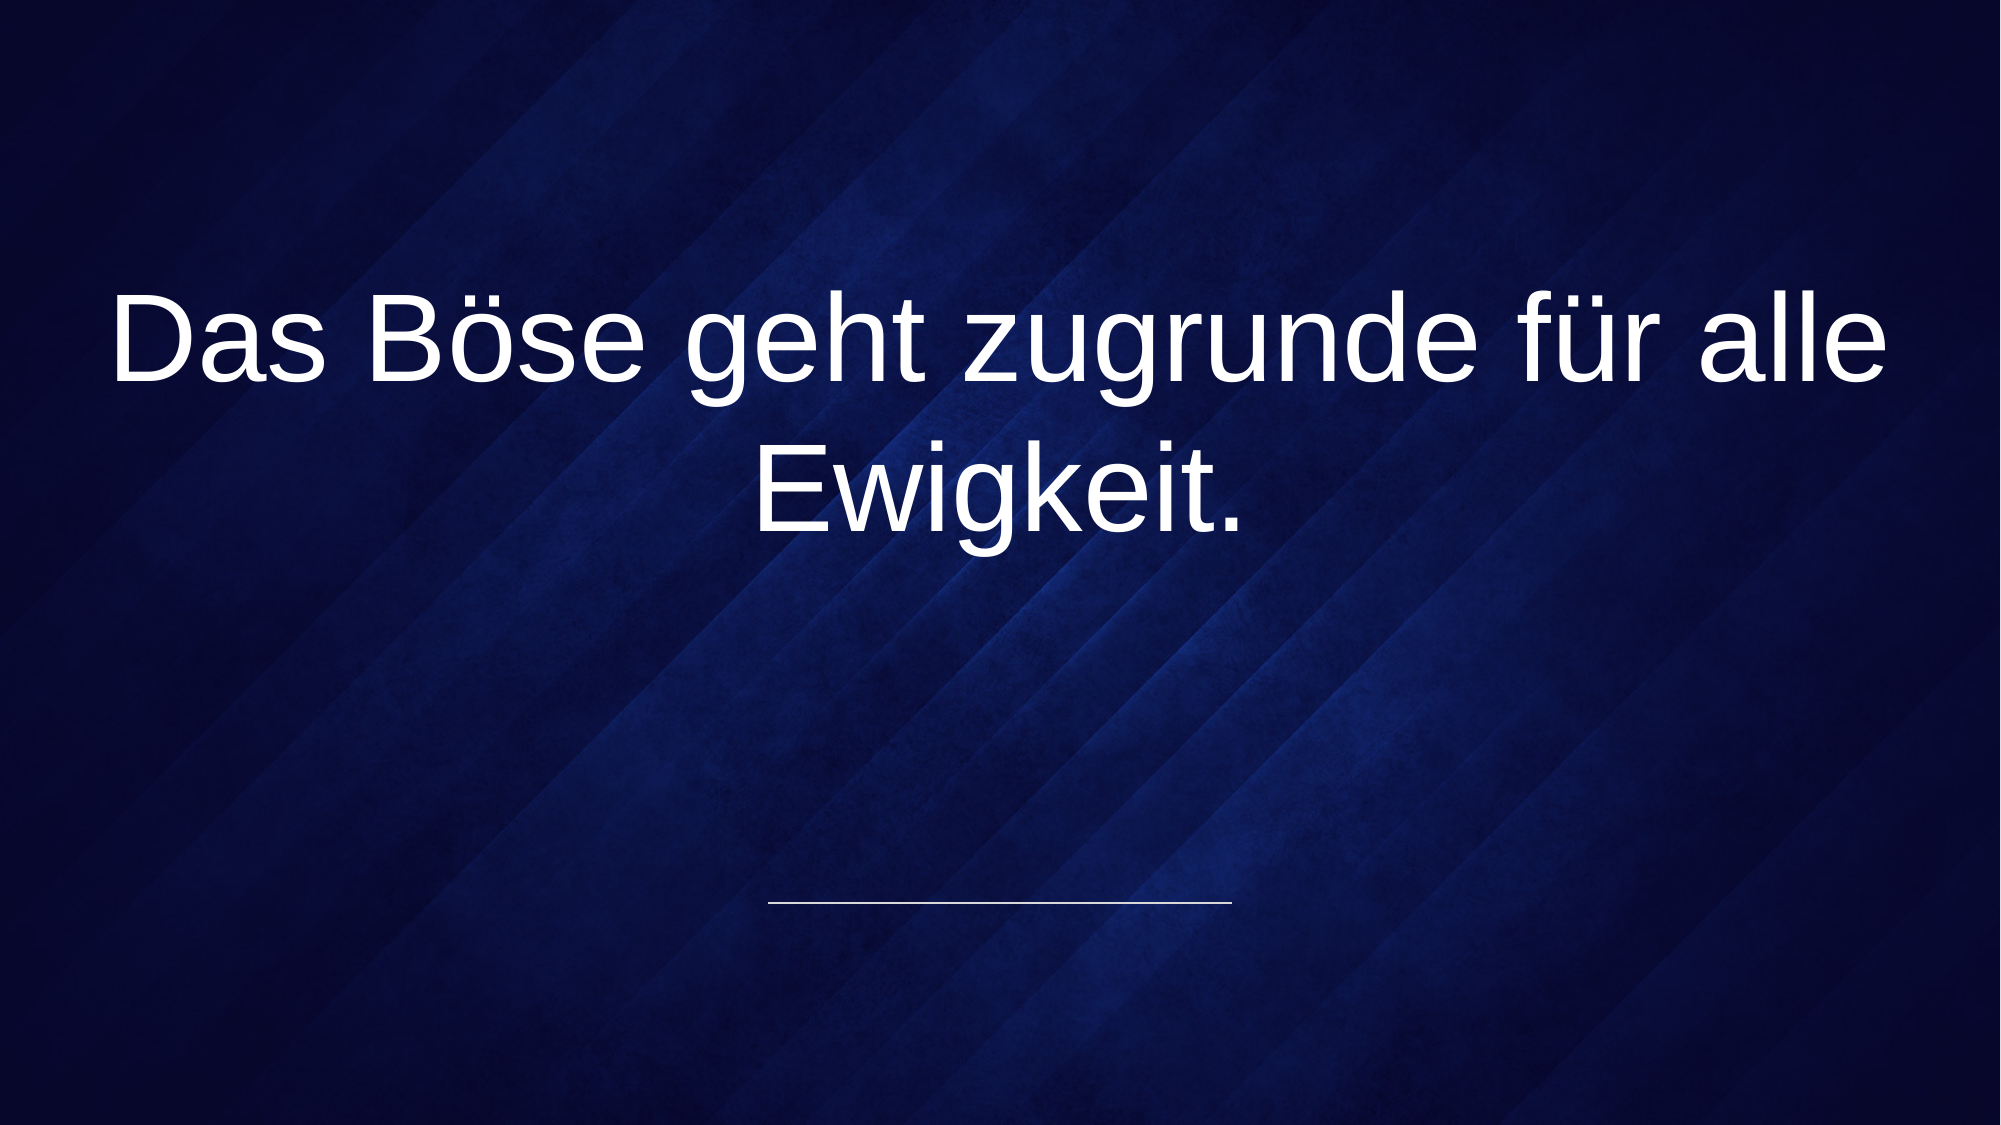

# Das Böse geht zugrunde für alle Ewigkeit.